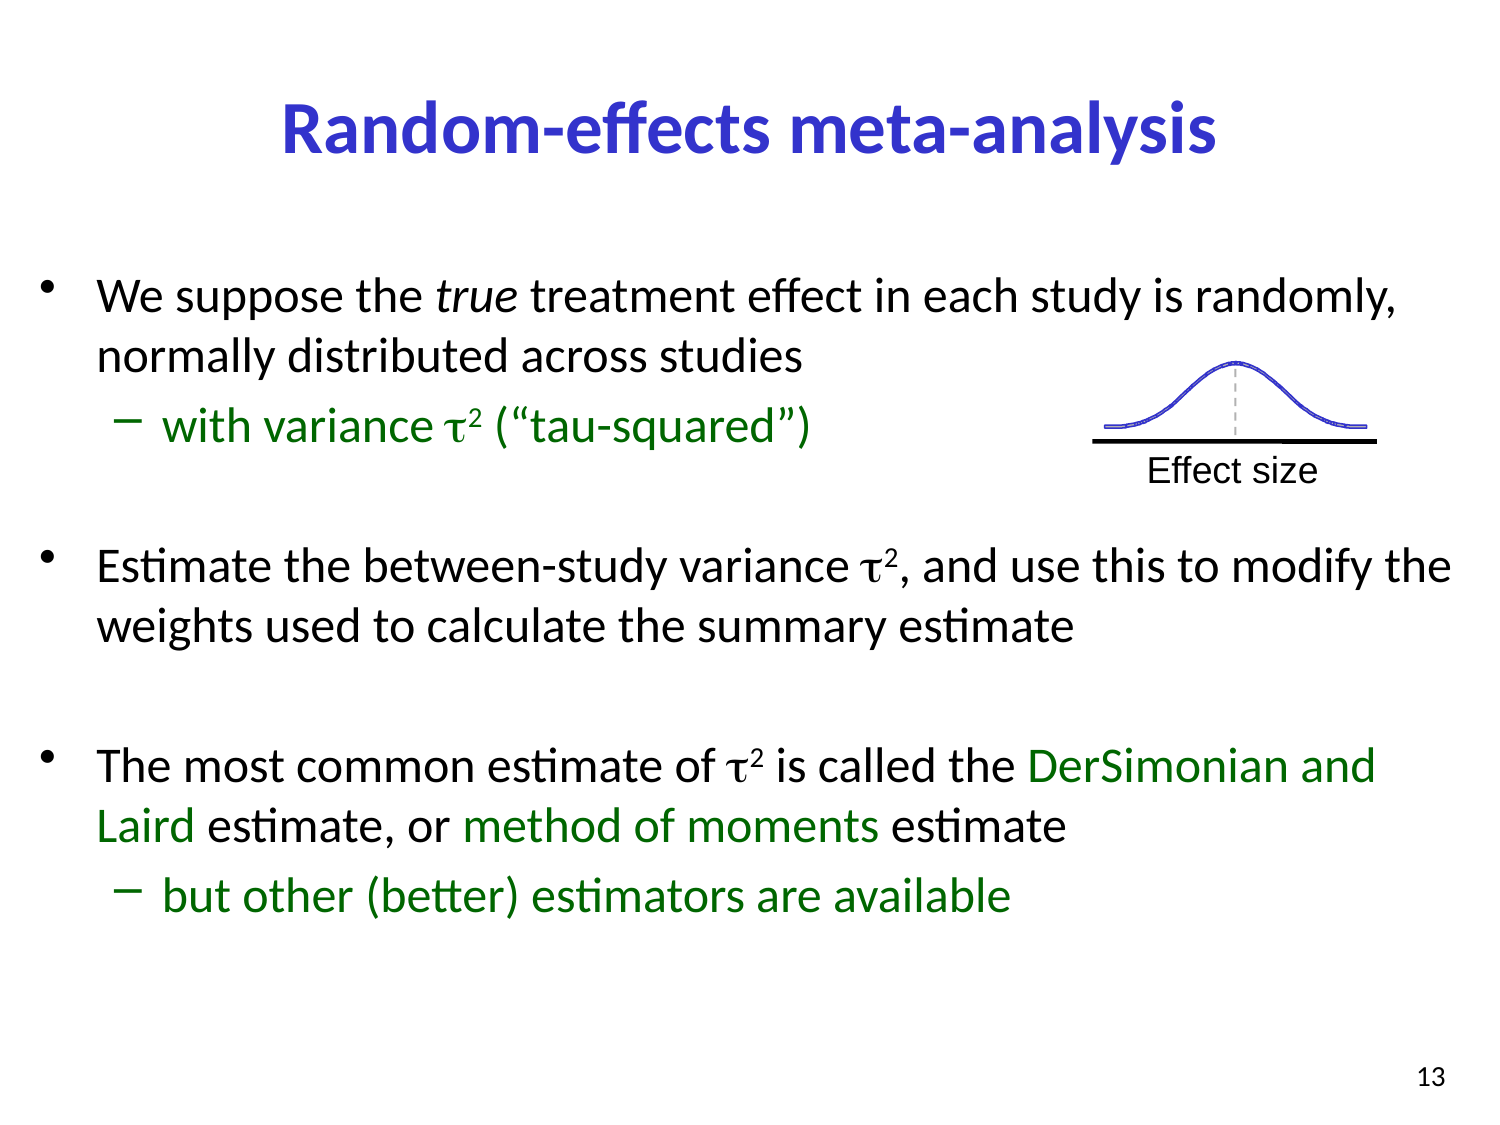

# Random-effects meta-analysis

We suppose the true treatment effect in each study is randomly, normally distributed across studies
with variance τ2 (“tau-squared”)

Estimate the between-study variance τ2, and use this to modify the weights used to calculate the summary estimate

The most common estimate of τ2 is called the DerSimonian and Laird estimate, or method of moments estimate
but other (better) estimators are available

Effect size

13